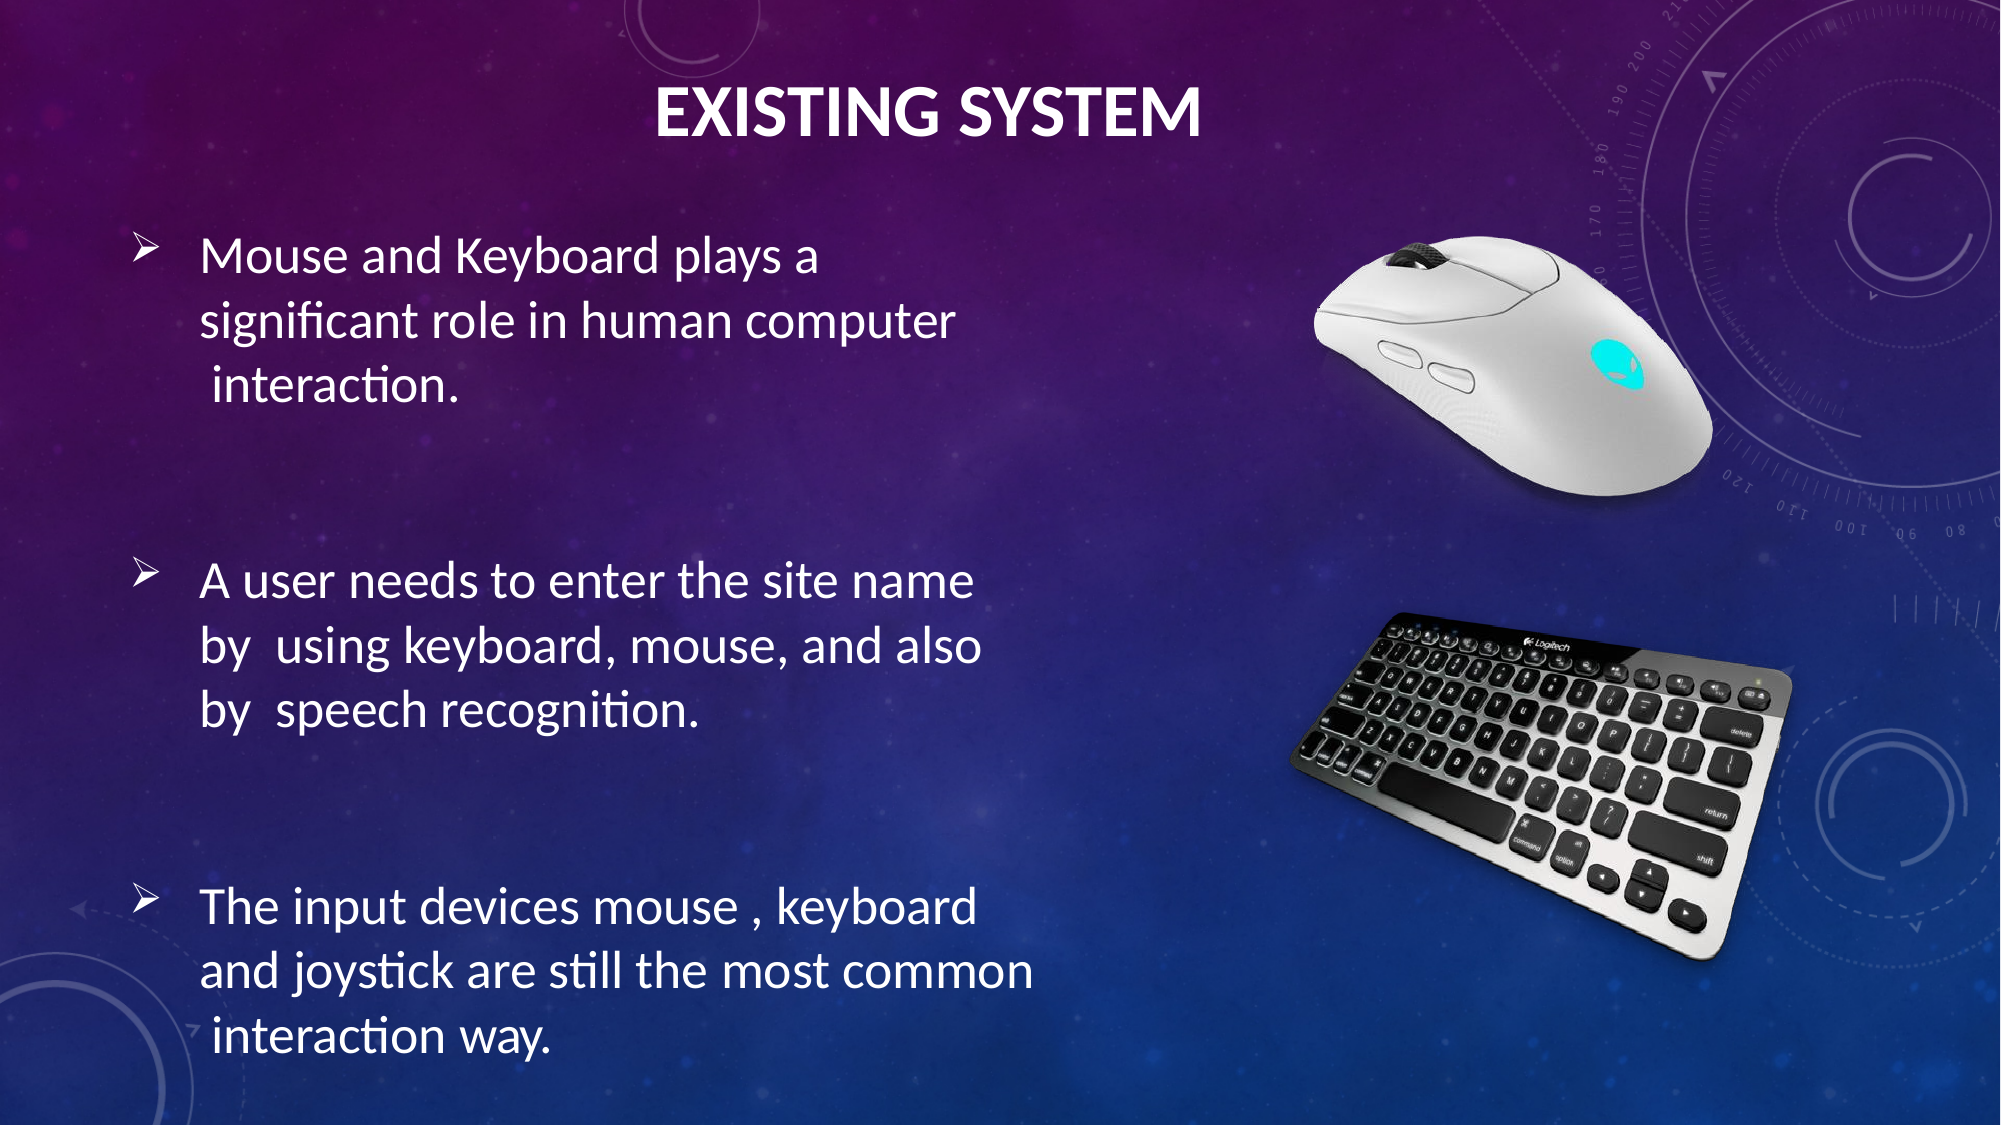

# EXISTING SYSTEM

Mouse and Keyboard plays a  significant role in human computer  interaction.

A user needs to enter the site name by  using keyboard, mouse, and also by  speech recognition.

The input devices mouse , keyboard  and joystick are still the most common  interaction way.